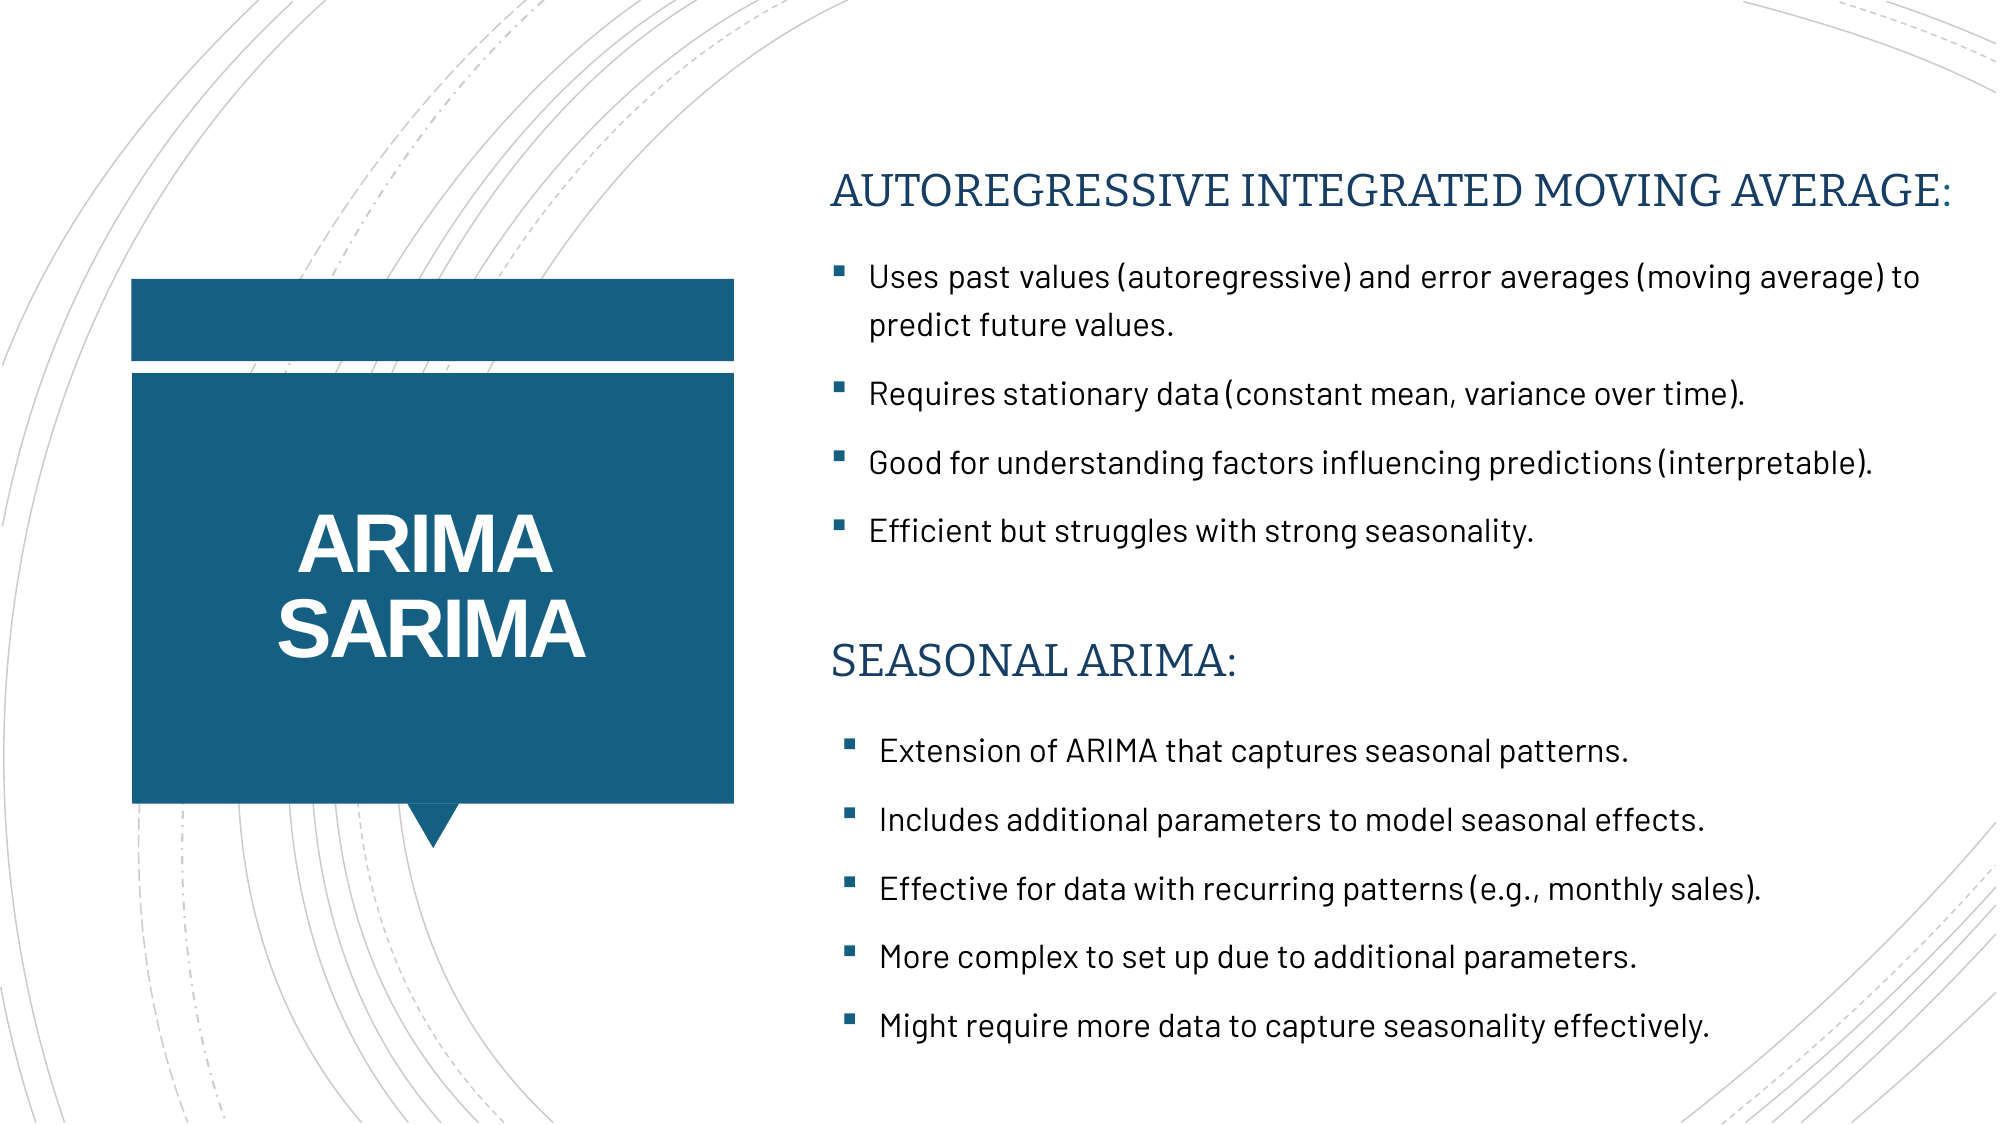

Autoregressive Integrated Moving Average:
Uses past values (autoregressive) and error averages (moving average) to predict future values.
Requires stationary data (constant mean, variance over time).
Good for understanding factors influencing predictions (interpretable).
Efficient but struggles with strong seasonality.
# ARIMA  SARIMA
Seasonal ARIMA:
Extension of ARIMA that captures seasonal patterns.
Includes additional parameters to model seasonal effects.
Effective for data with recurring patterns (e.g., monthly sales).
More complex to set up due to additional parameters.
Might require more data to capture seasonality effectively.